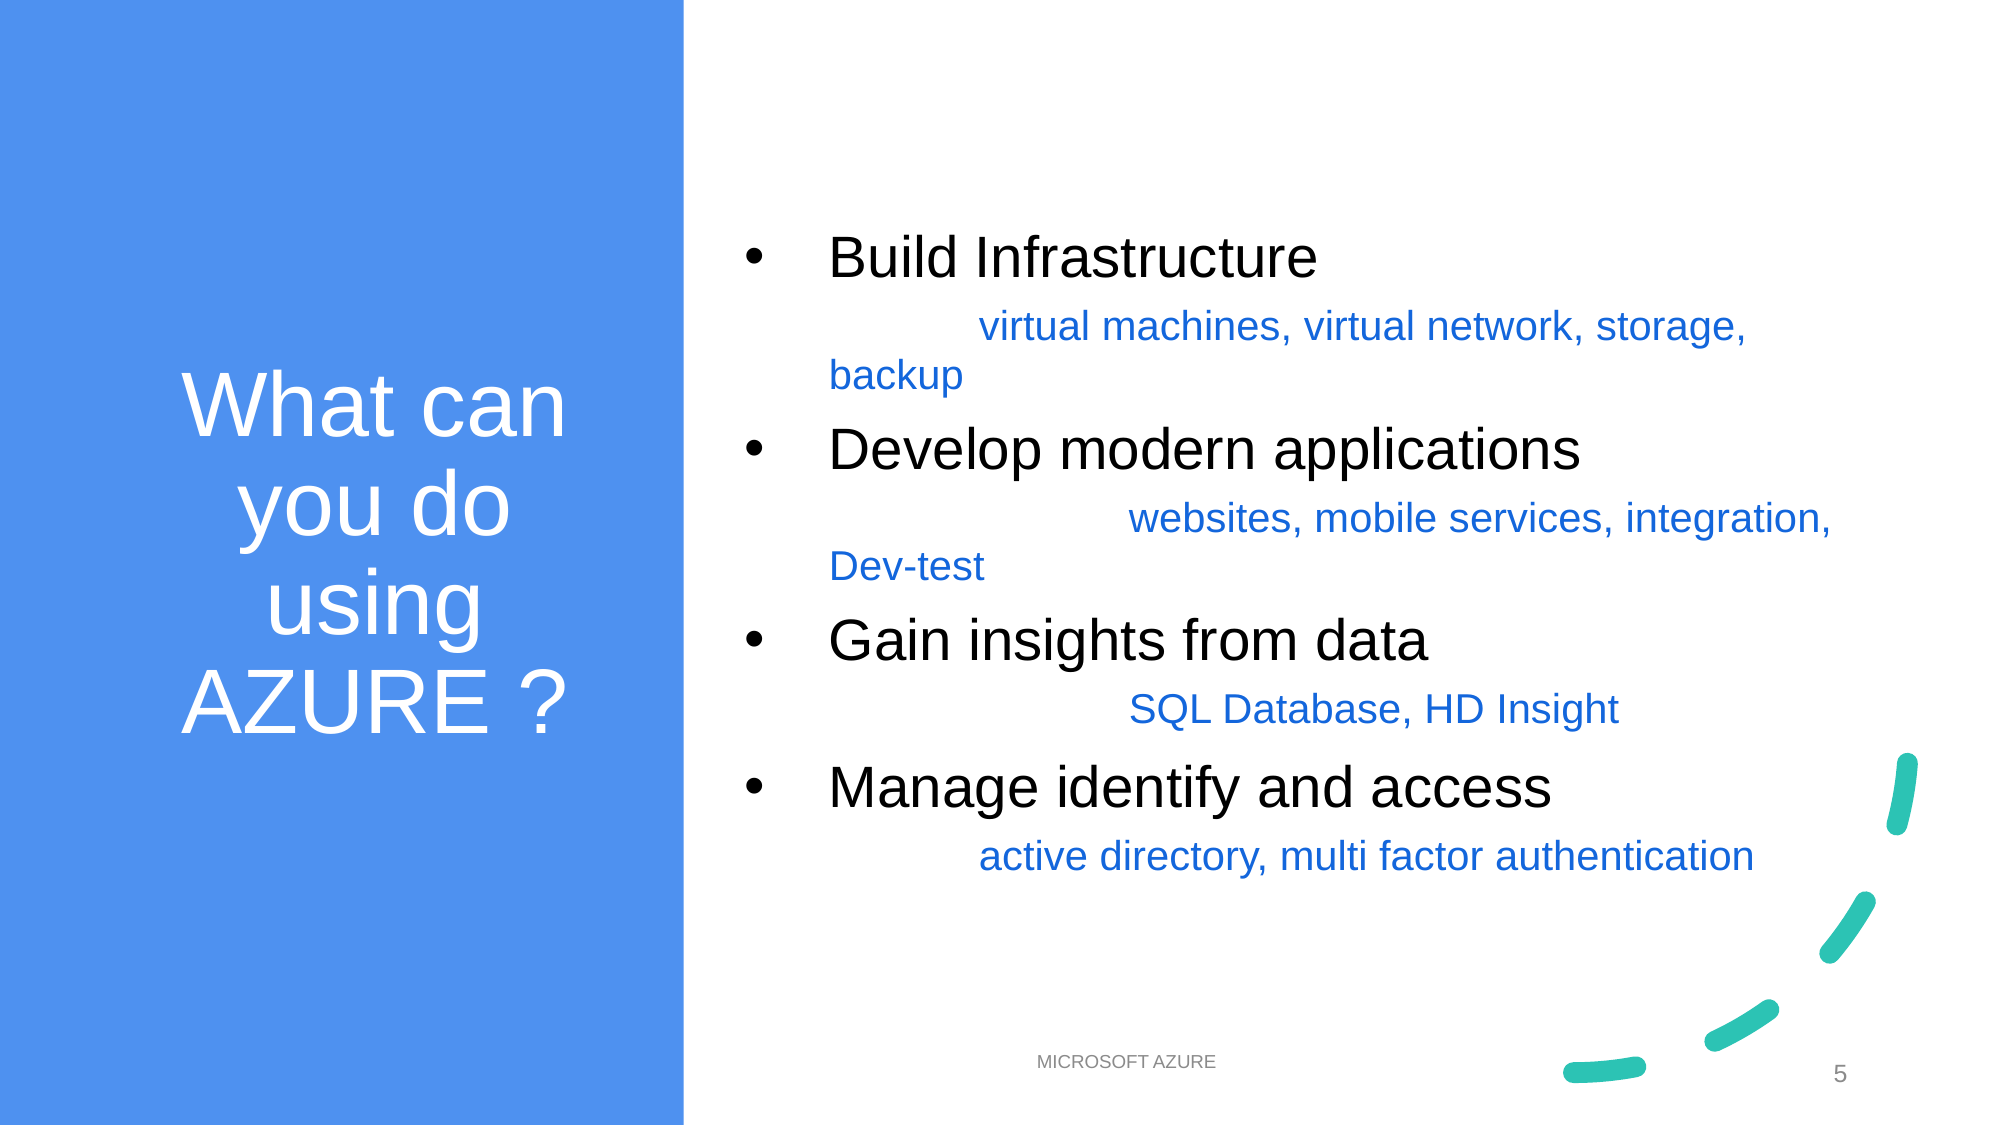

# What can you do using AZURE ?
Build Infrastructure  				virtual machines, virtual network, storage, backup
Develop modern applications			websites, mobile services, integration, Dev-test
Gain insights from data				SQL Database, HD Insight
Manage identify and access			active directory, multi factor authentication

MICROSOFT AZURE
5